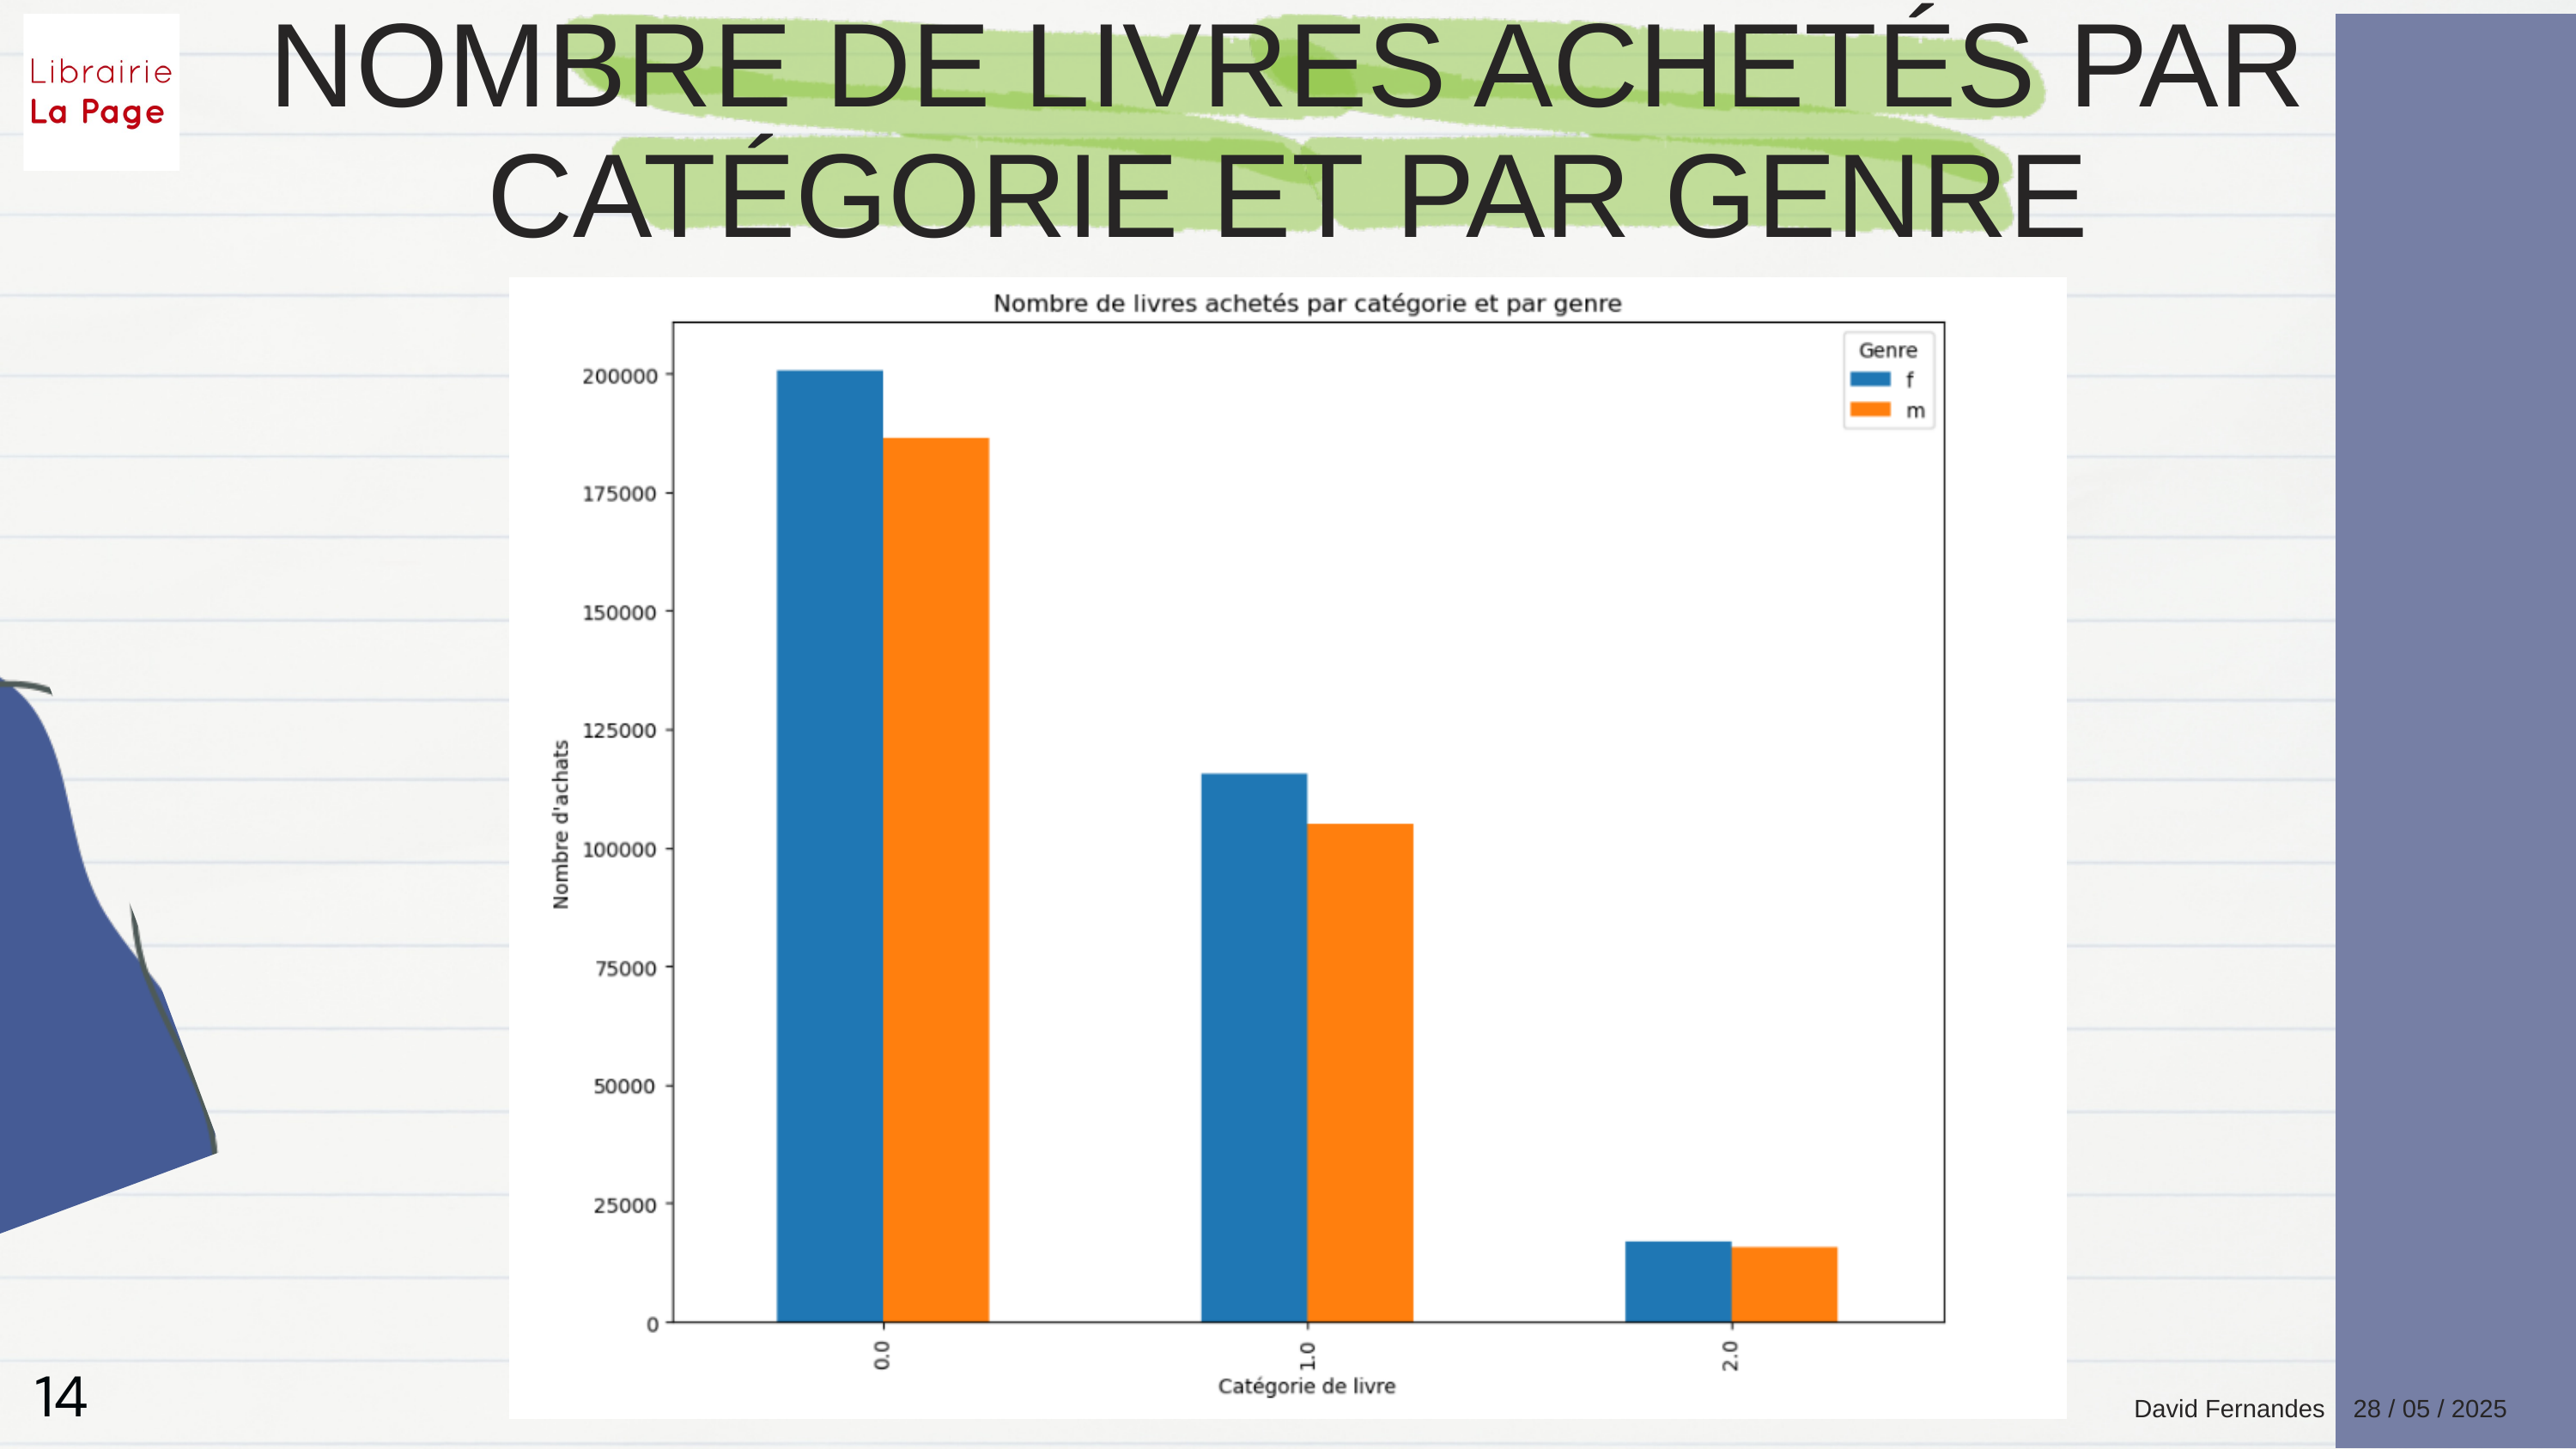

NOMBRE DE LIVRES ACHETÉS PAR CATÉGORIE ET PAR GENRE

14
David Fernandes    28 / 05 / 2025